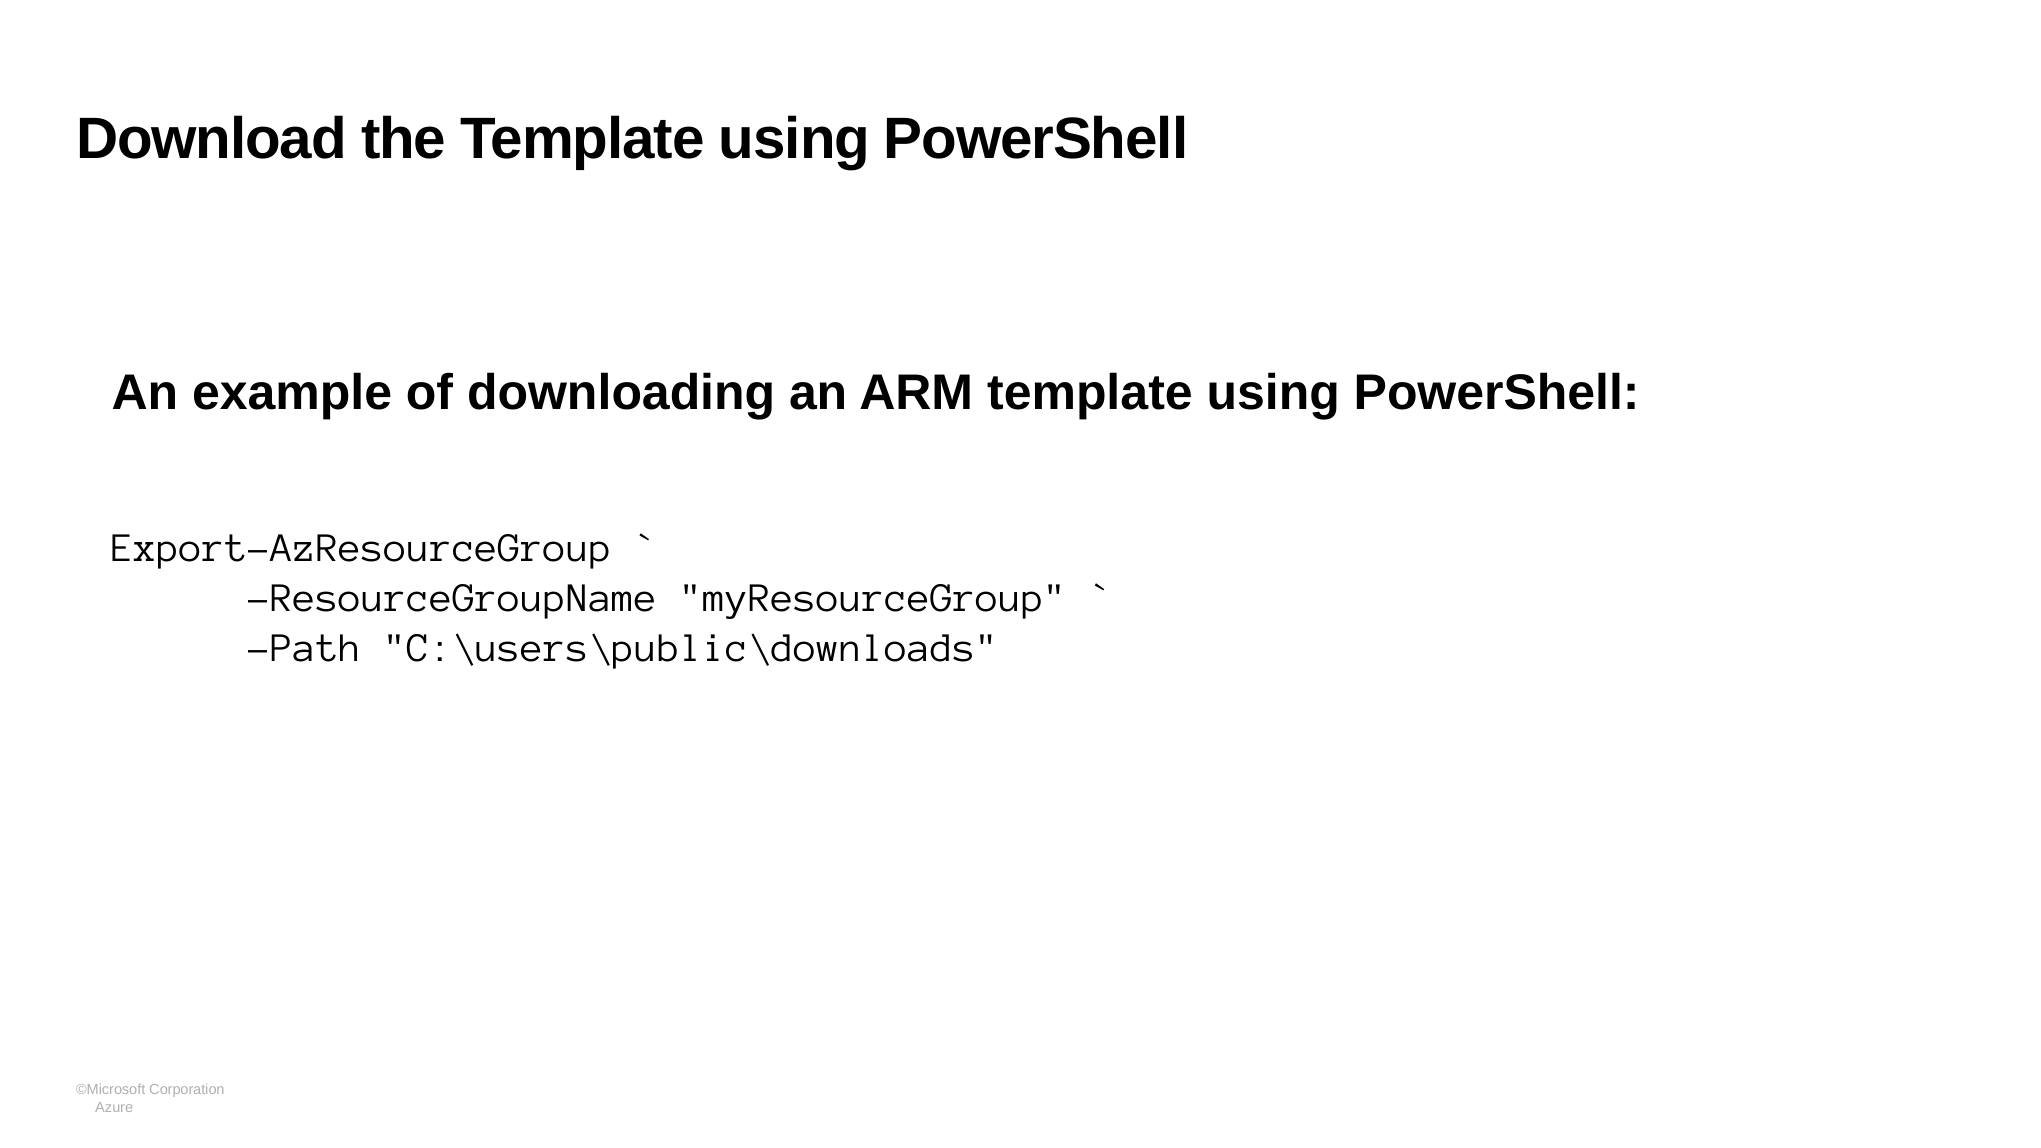

# Download the Template using PowerShell
An example of downloading an ARM template using PowerShell:

Export-AzResourceGroup `
      -ResourceGroupName "myResourceGroup" `
      -Path "C:\users\public\downloads"